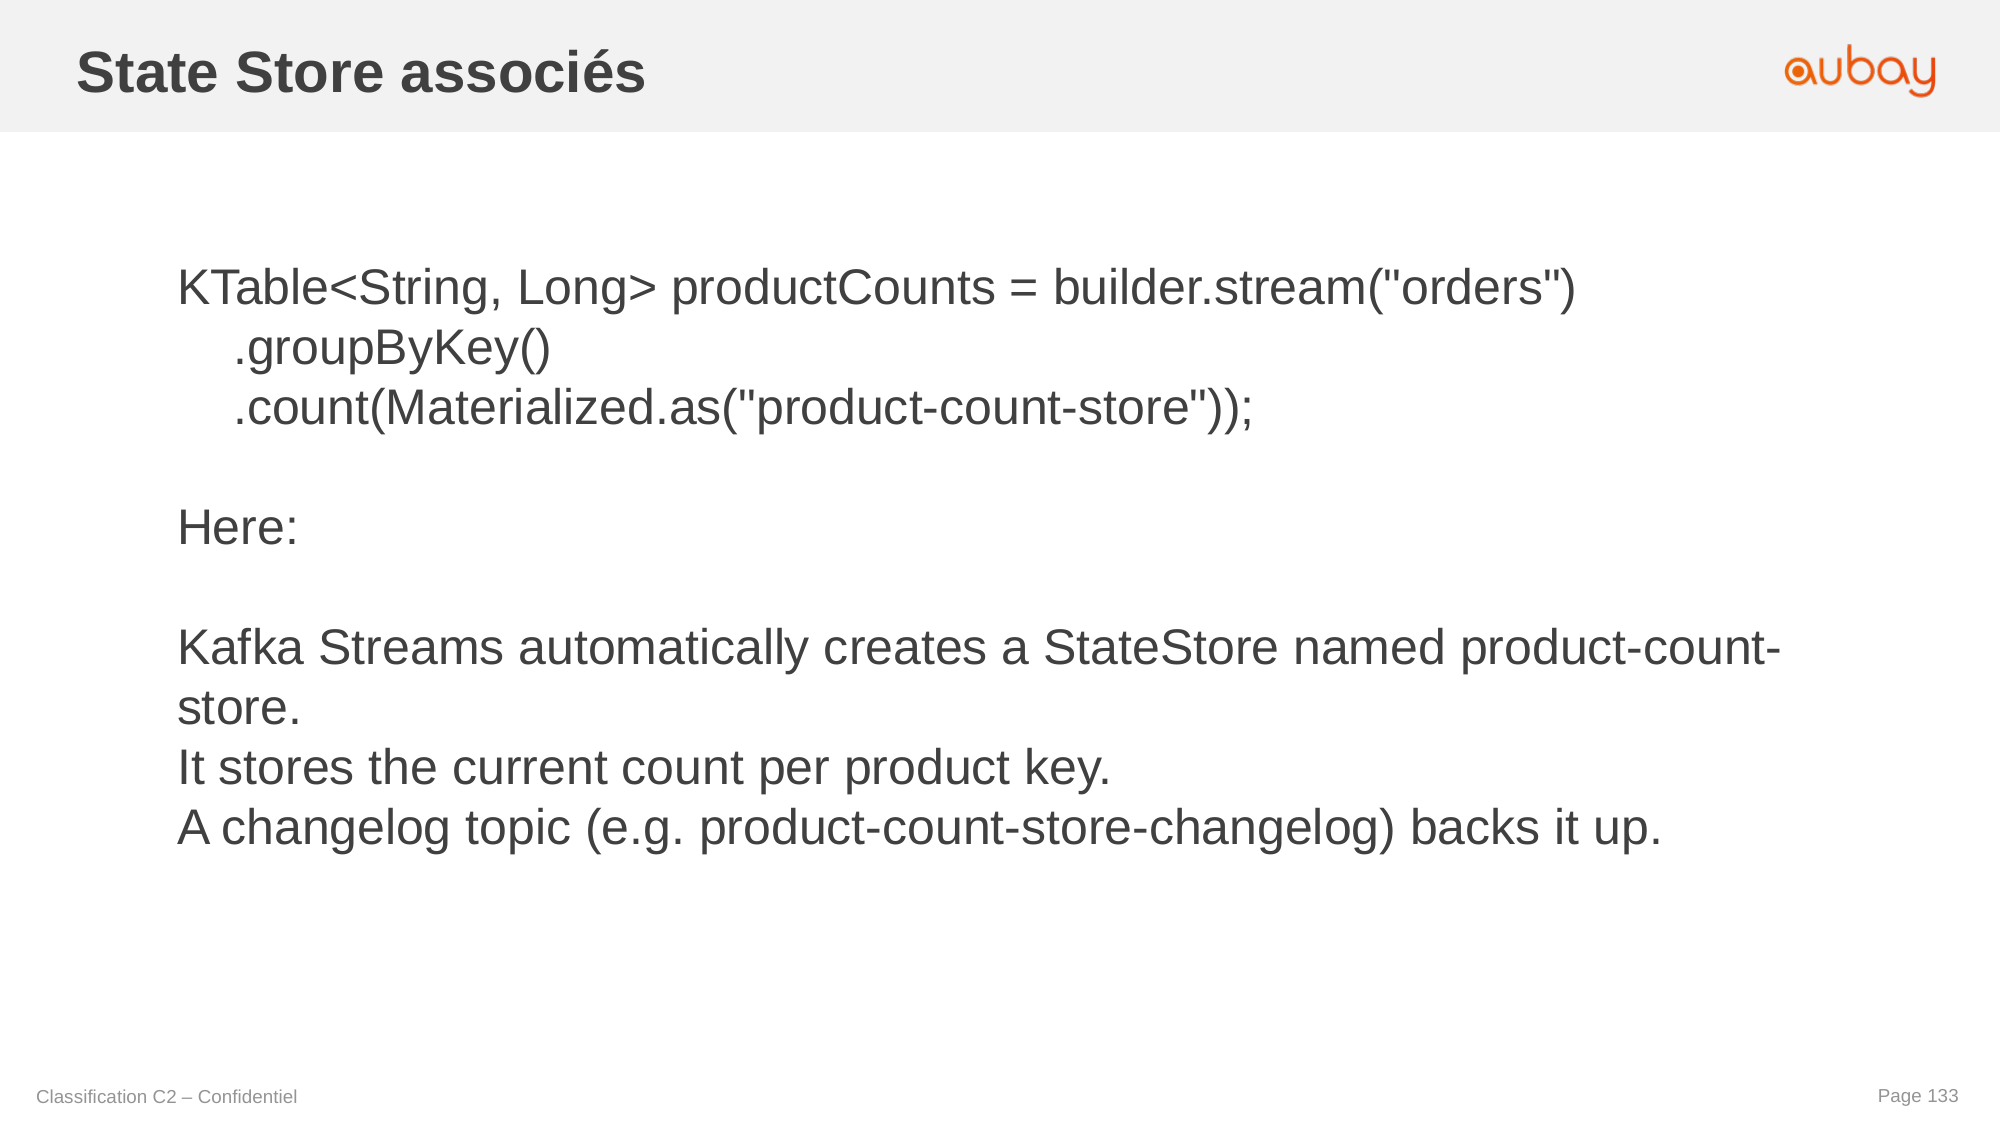

State Store associés

KTable<String, Long> productCounts = builder.stream("orders")
    .groupByKey()
    .count(Materialized.as("product-count-store"));

Here:

Kafka Streams automatically creates a StateStore named product-count-store.
It stores the current count per product key.
A changelog topic (e.g. product-count-store-changelog) backs it up.